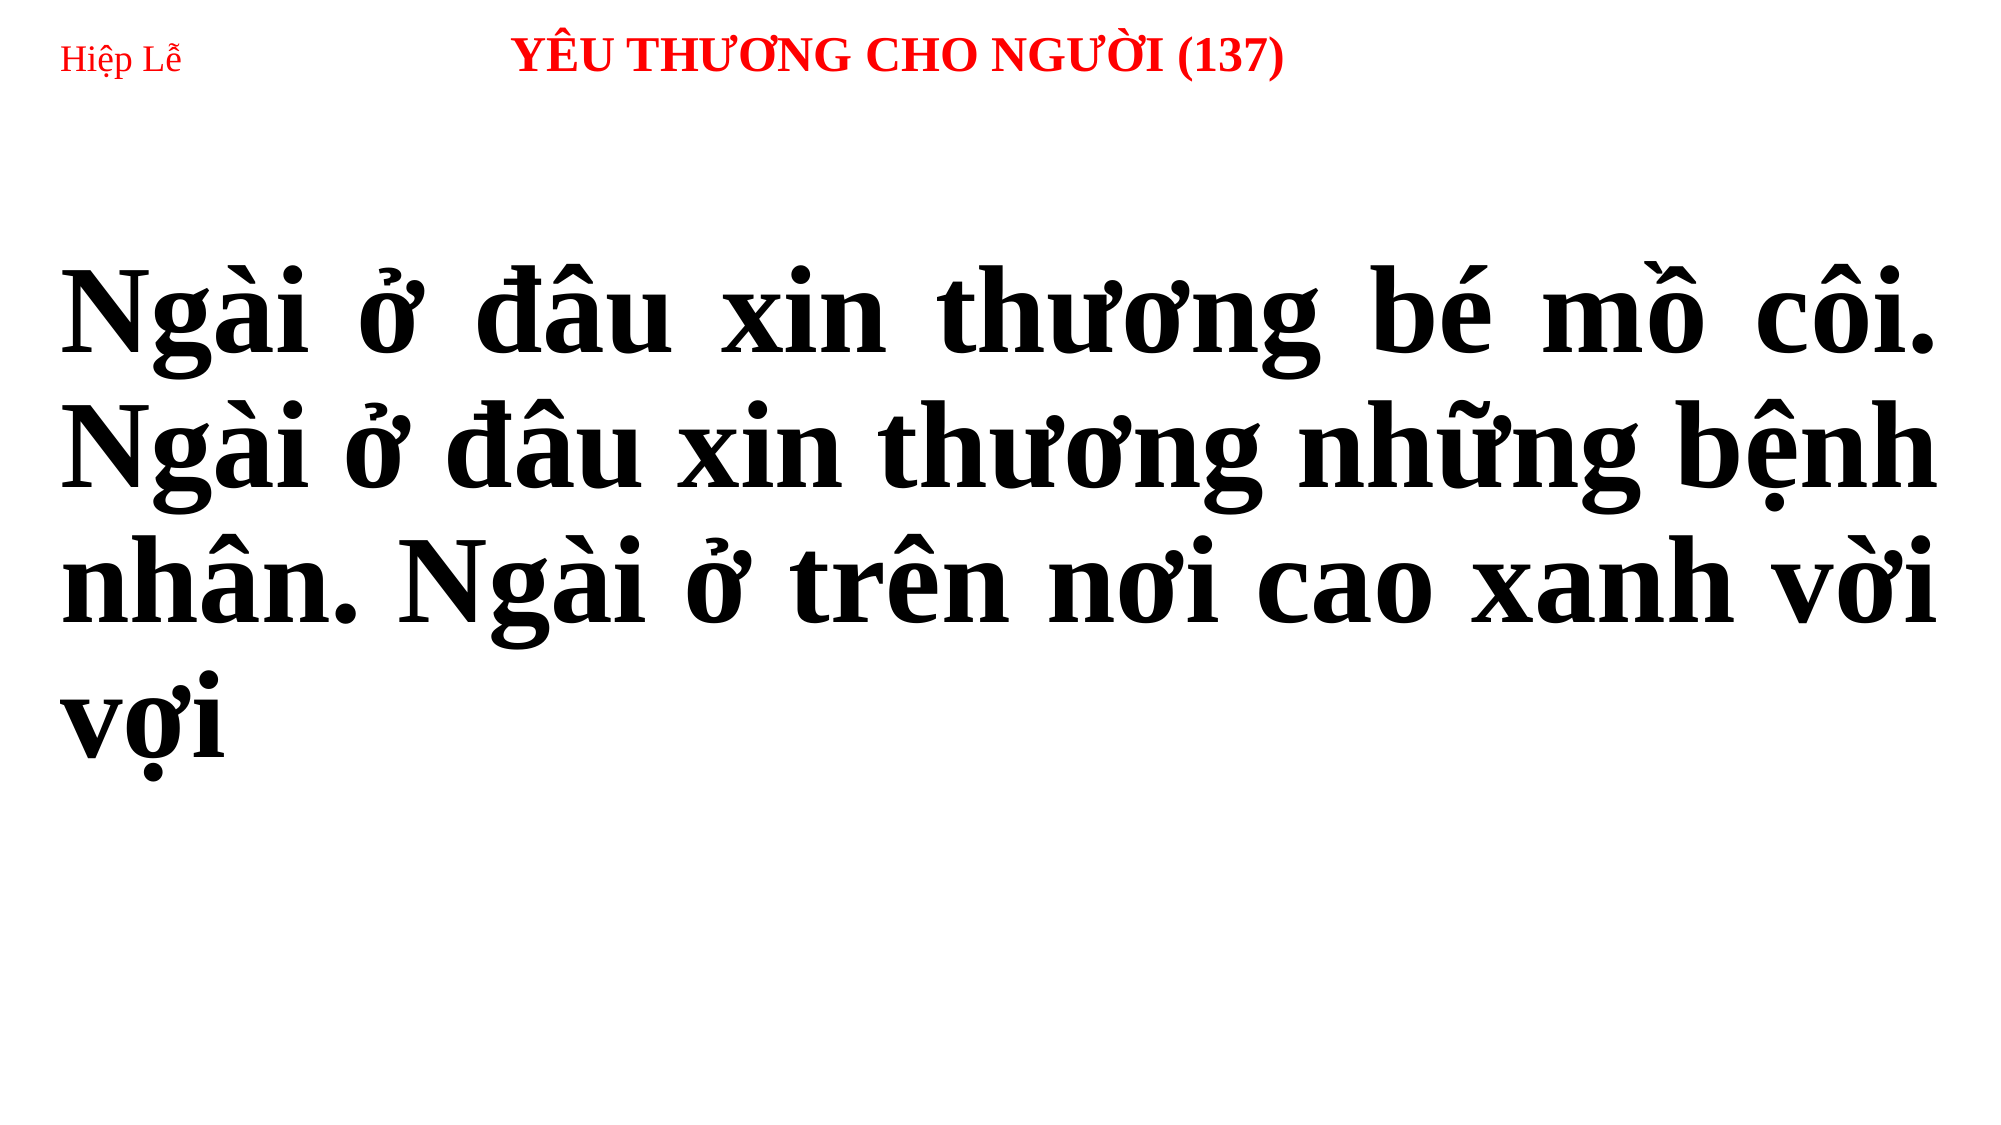

# Hiệp Lễ                    	YÊU THƯƠNG CHO NGƯỜI (137)
Ngài ở đâu xin thương bé mồ côi. Ngài ở đâu xin thương những bệnh nhân. Ngài ở trên nơi cao xanh vời vợi